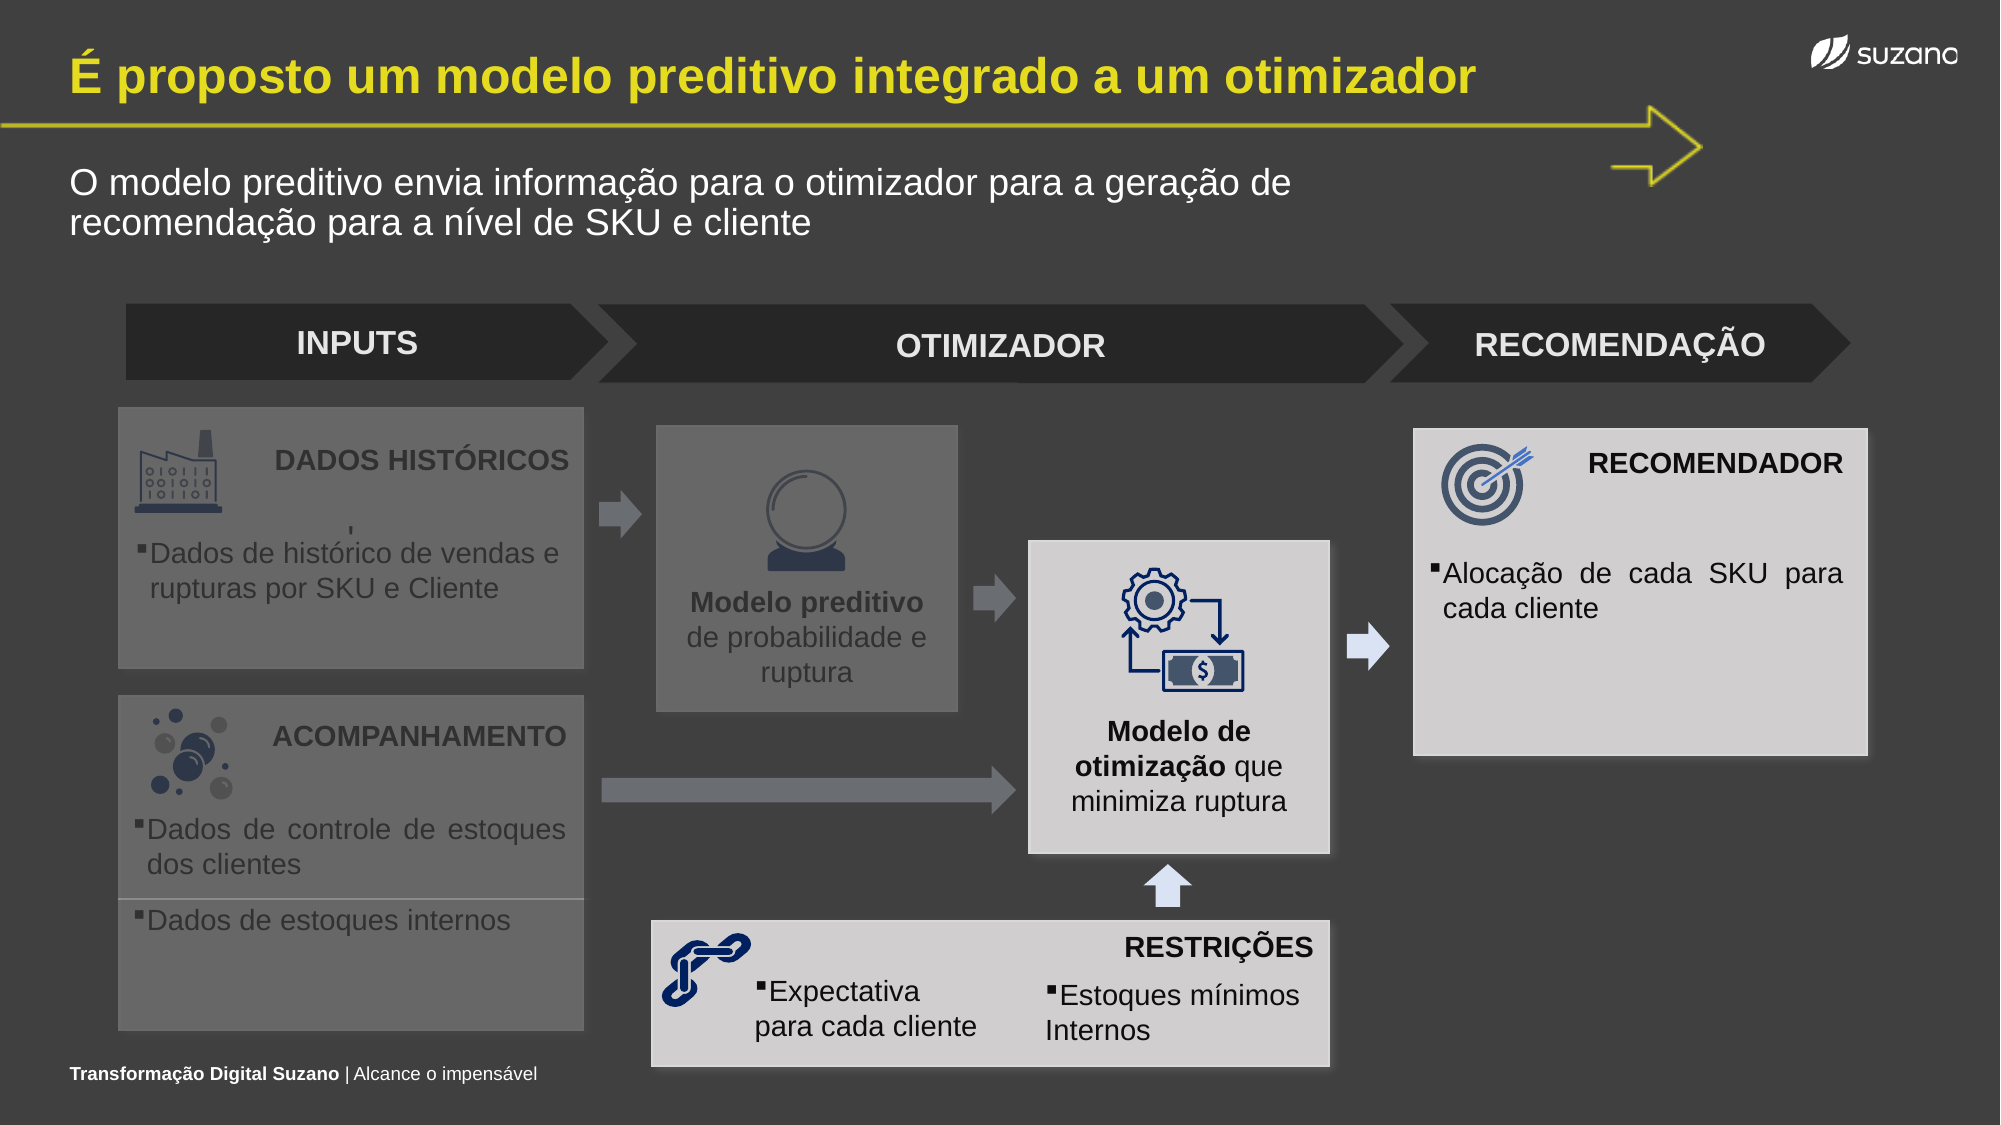

É proposto um modelo preditivo integrado a um otimizador
O modelo preditivo envia informação para o otimizador para a geração de recomendação para a nível de SKU e cliente
INPUTS
RECOMENDAÇÃO
OTIMIZADOR

'

Modelo preditivo de probabilidade e ruptura

DADOS HISTÓRICOS
Dados de histórico de vendas e rupturas por SKU e Cliente
RECOMENDADOR
Alocação de cada SKU para cada cliente

Modelo de otimização que minimiza ruptura

ACOMPANHAMENTO
Dados de controle de estoques dos clientes
Dados de estoques internos

RESTRIÇÕES
Estoques mínimos
Internos

Expectativa
para cada cliente